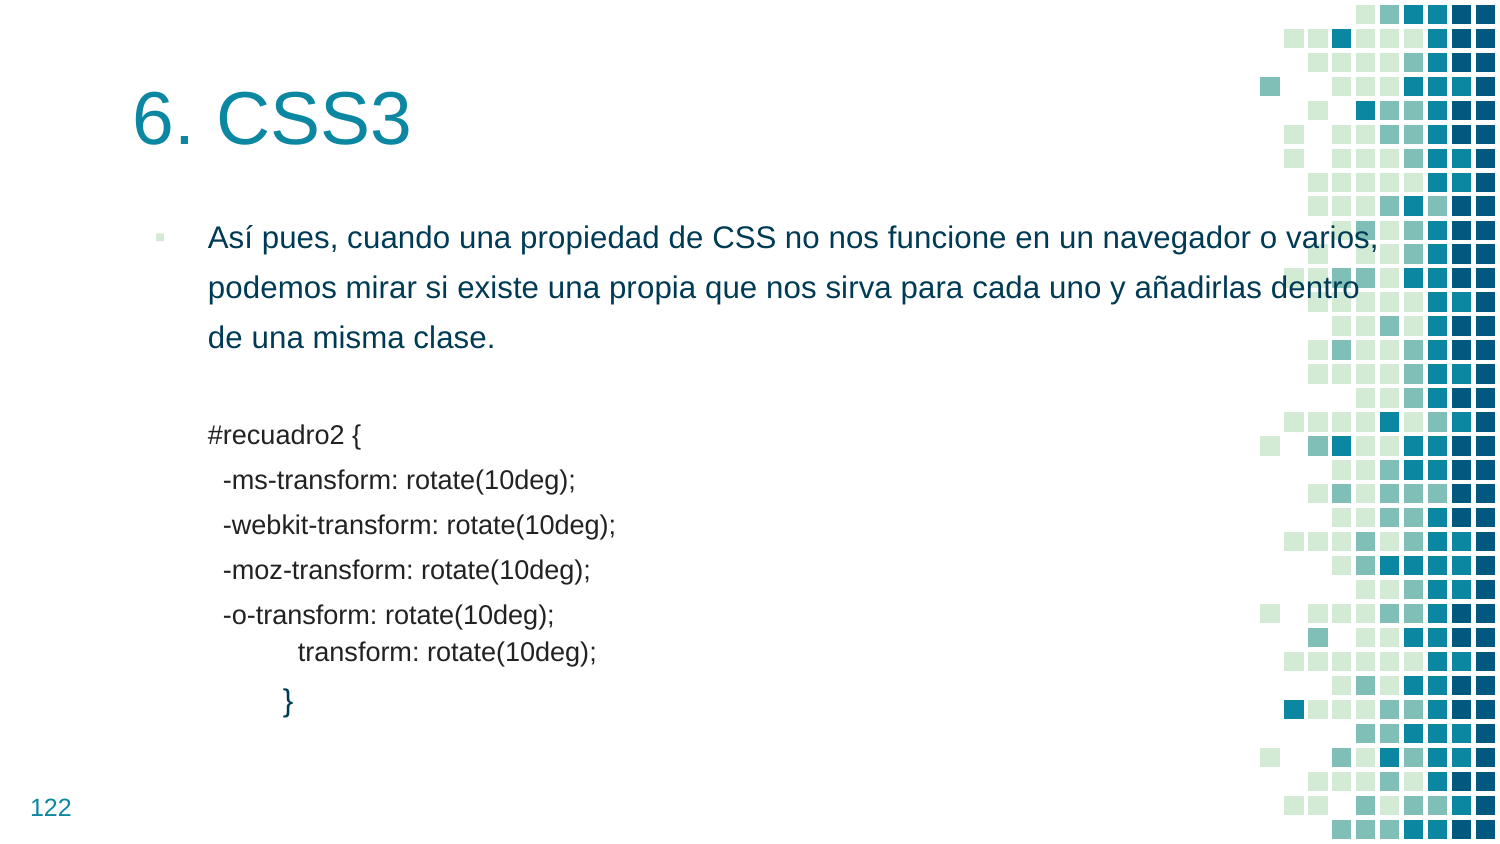

# 6. CSS3
Así pues, cuando una propiedad de CSS no nos funcione en un navegador o varios,
podemos mirar si existe una propia que nos sirva para cada uno y añadirlas dentro
de una misma clase.

#recuadro2 {
  -ms-transform: rotate(10deg);
  -webkit-transform: rotate(10deg);
  -moz-transform: rotate(10deg);
  -o-transform: rotate(10deg);
  	  transform: rotate(10deg);
	}

122